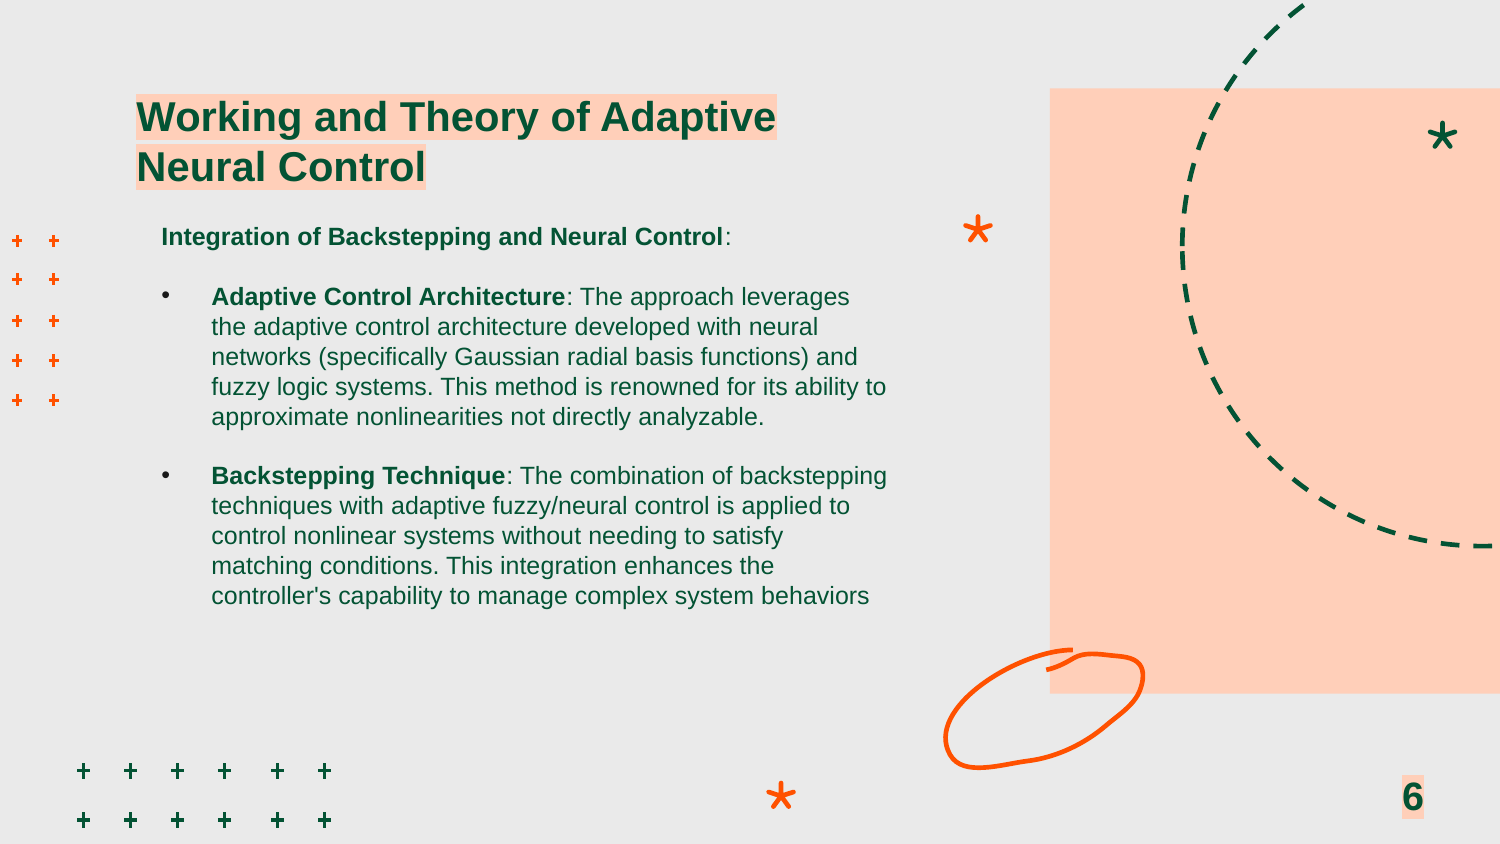

# Working and Theory of Adaptive Neural Control

Integration of Backstepping and Neural Control:

Adaptive Control Architecture: The approach leverages the adaptive control architecture developed with neural networks (specifically Gaussian radial basis functions) and fuzzy logic systems. This method is renowned for its ability to approximate nonlinearities not directly analyzable.

Backstepping Technique: The combination of backstepping techniques with adaptive fuzzy/neural control is applied to control nonlinear systems without needing to satisfy matching conditions. This integration enhances the controller's capability to manage complex system behaviors

6